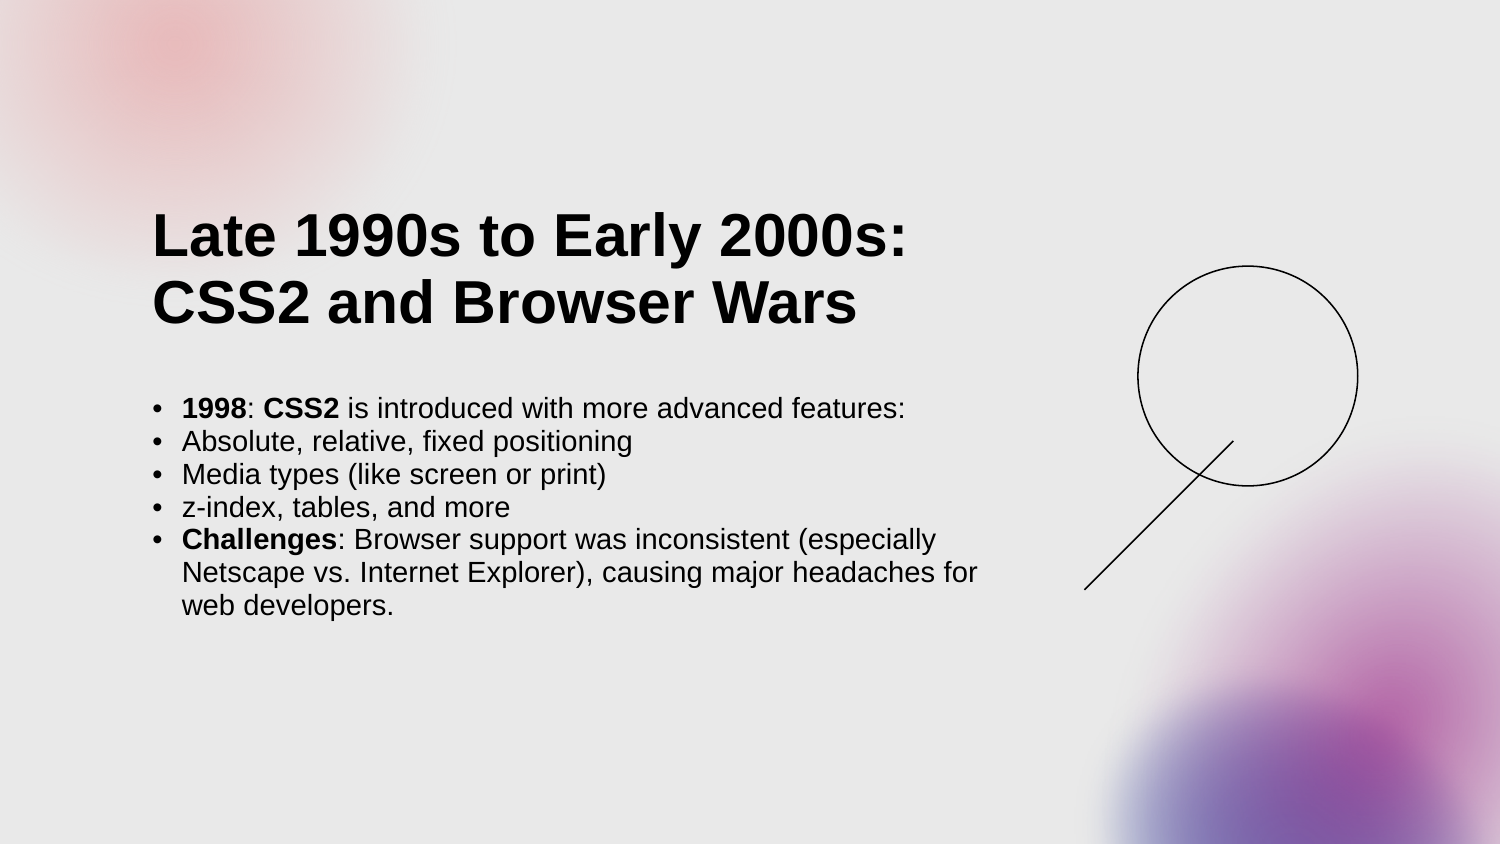

Late 1990s to Early 2000s: CSS2 and Browser Wars

1998: CSS2 is introduced with more advanced features:
Absolute, relative, fixed positioning
Media types (like screen or print)
z-index, tables, and more
Challenges: Browser support was inconsistent (especially Netscape vs. Internet Explorer), causing major headaches for web developers.